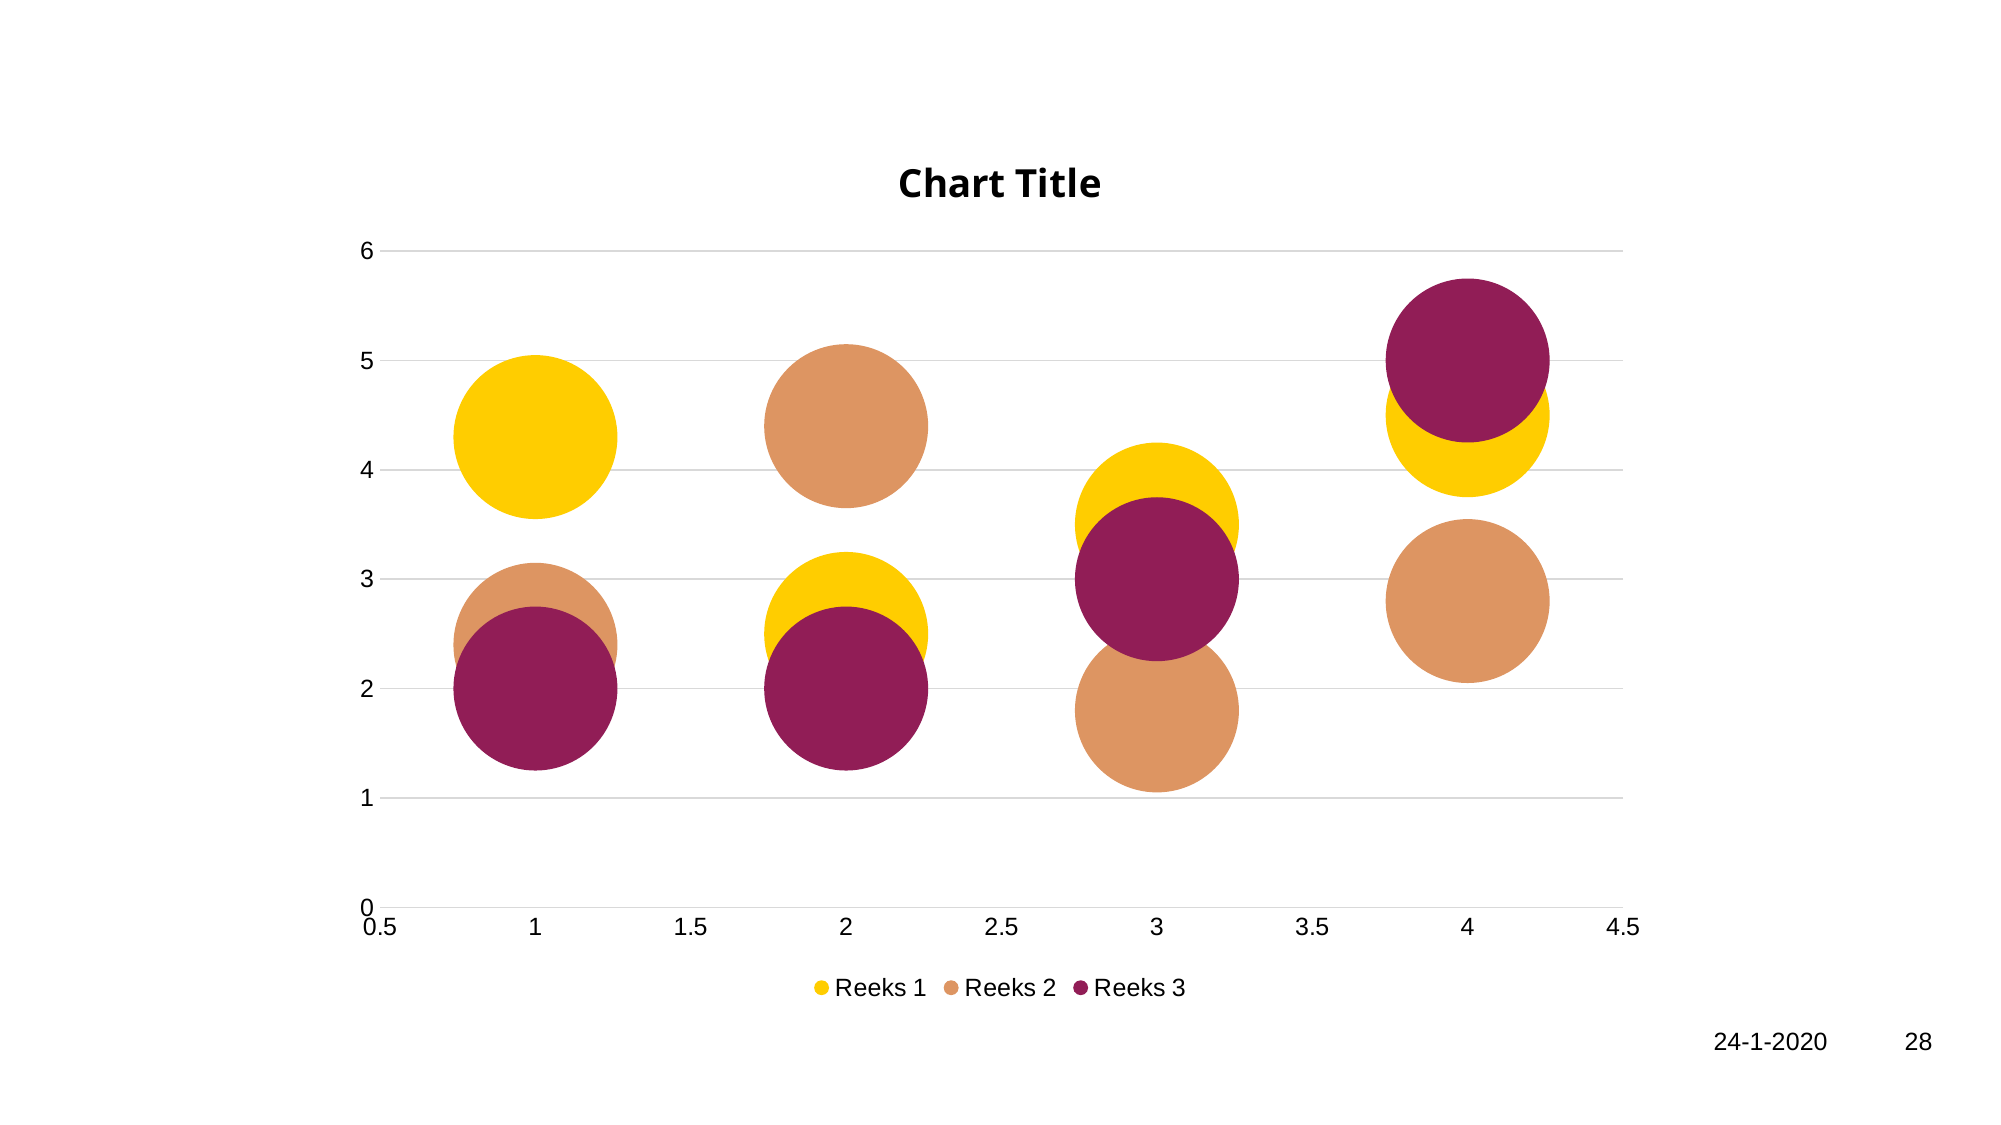

### Chart:

| Category | Reeks 1 | Reeks 2 | Reeks 3 |
|---|---|---|---|
28

24-1-2020